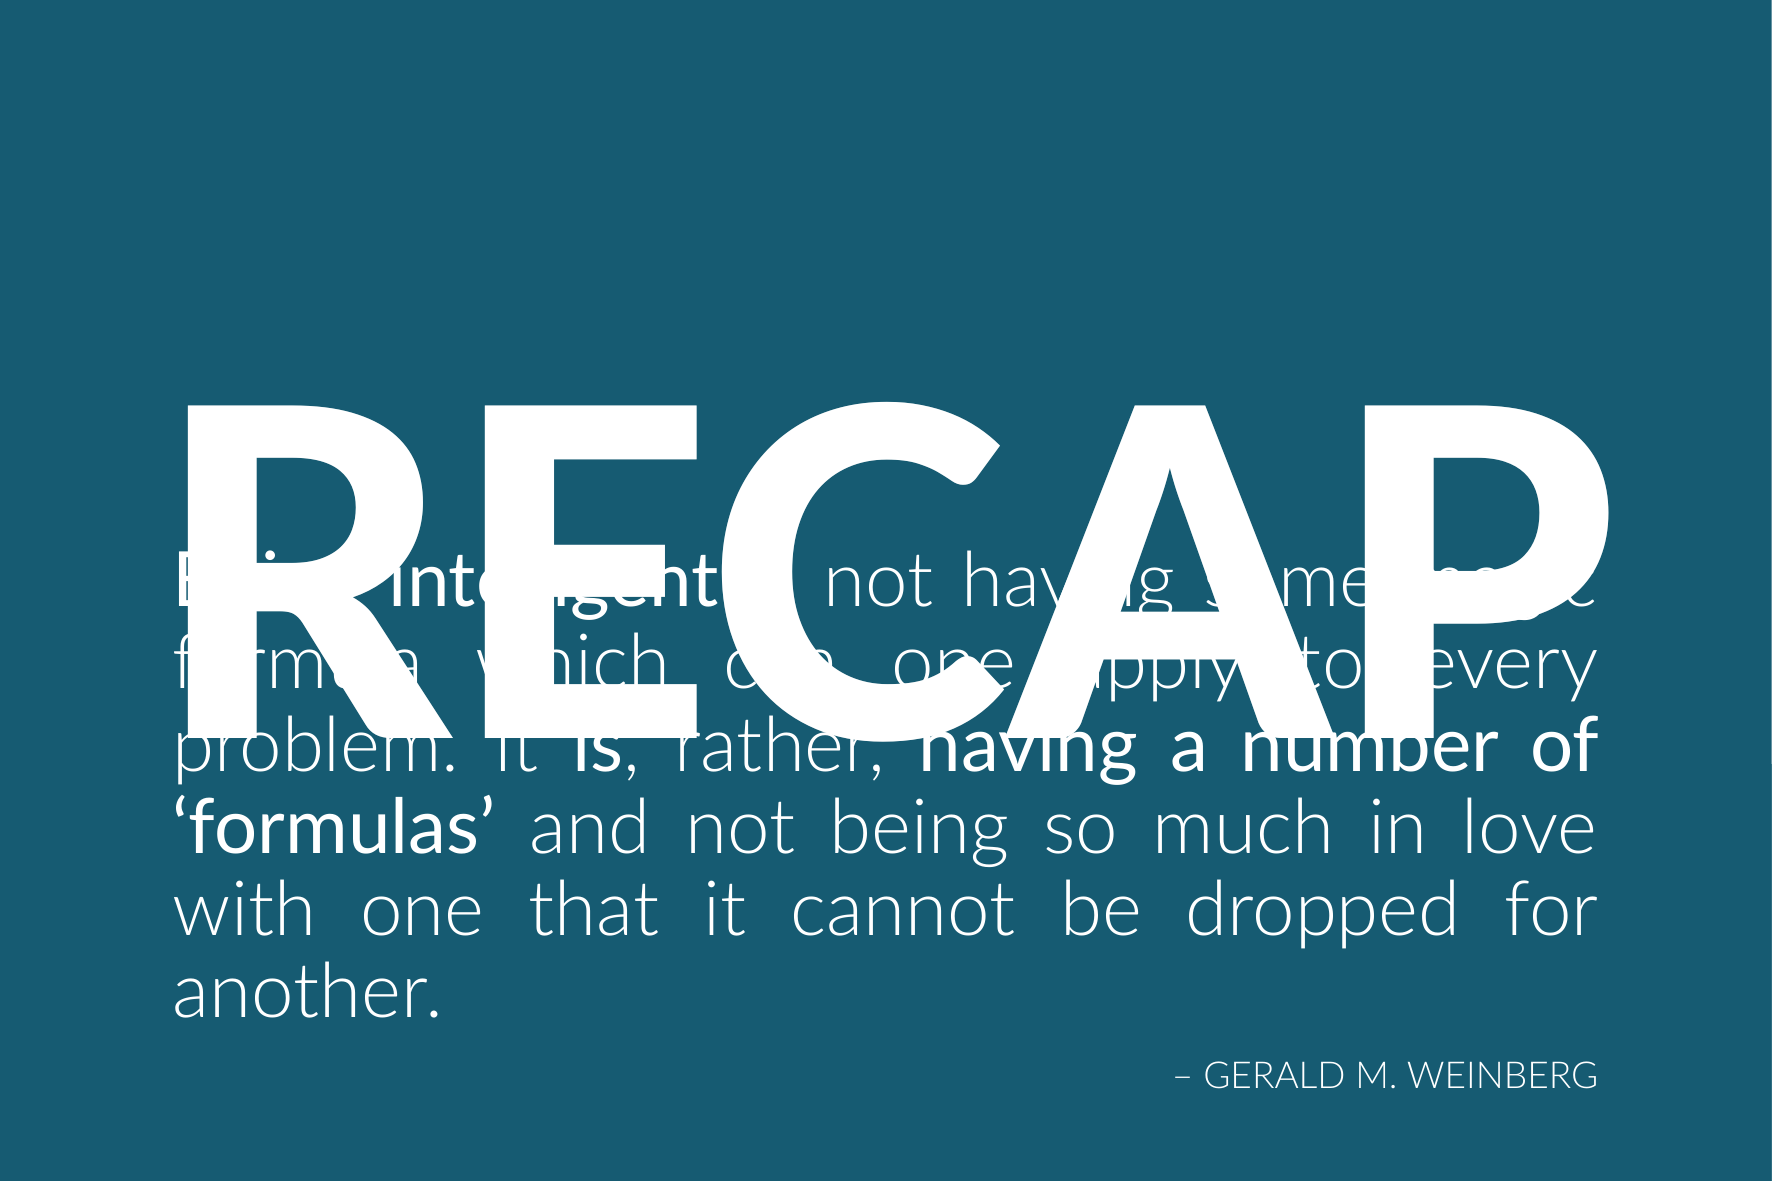

RECAP
# RECAP
Being intelligent is not having some magic formula which can one apply to every problem. It is, rather, having a number of ‘formulas’ and not being so much in love with one that it cannot be dropped for another.
– GERALD M. WEINBERG